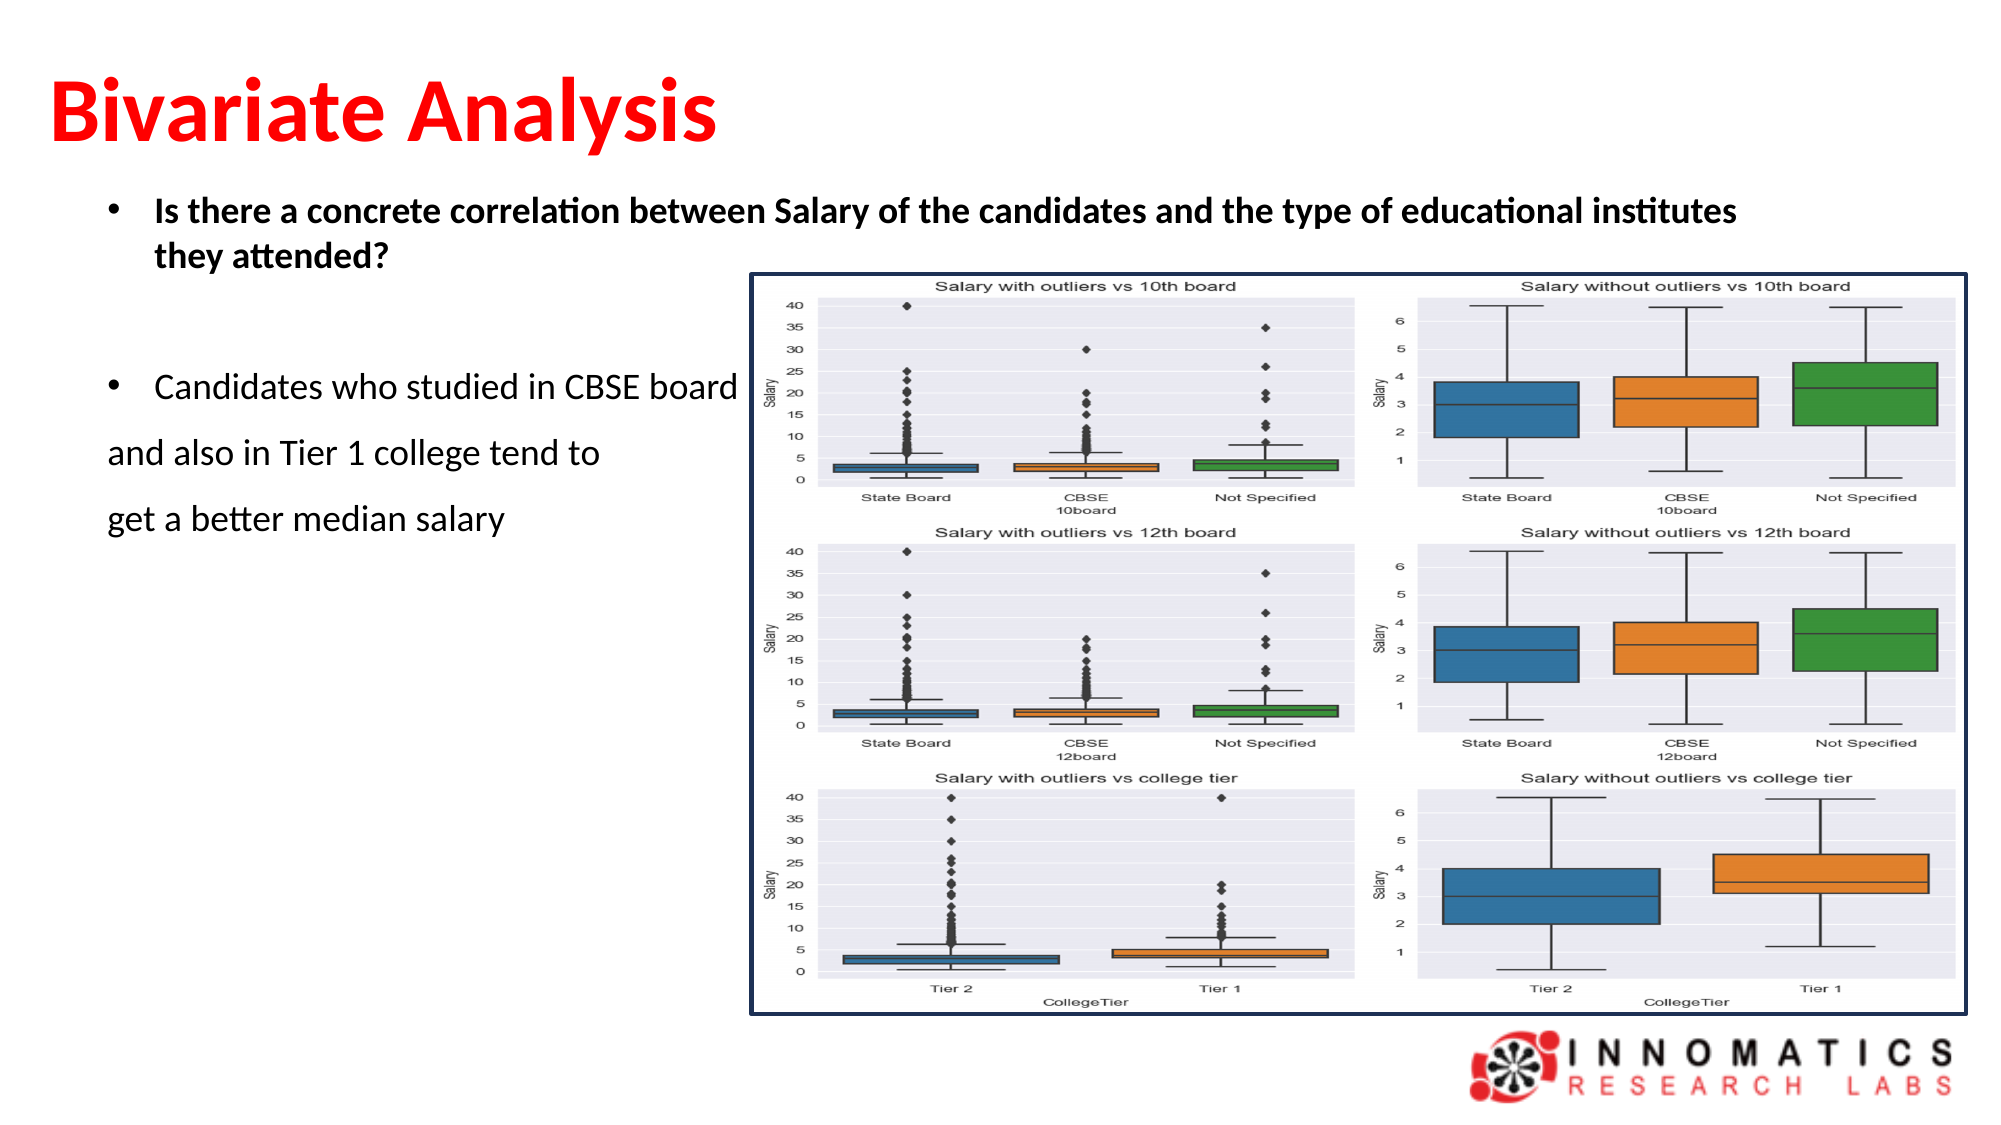

# Bivariate Analysis
Is there a concrete correlation between Salary of the candidates and the type of educational institutes they attended?

Candidates who studied in CBSE board
and also in Tier 1 college tend to
get a better median salary